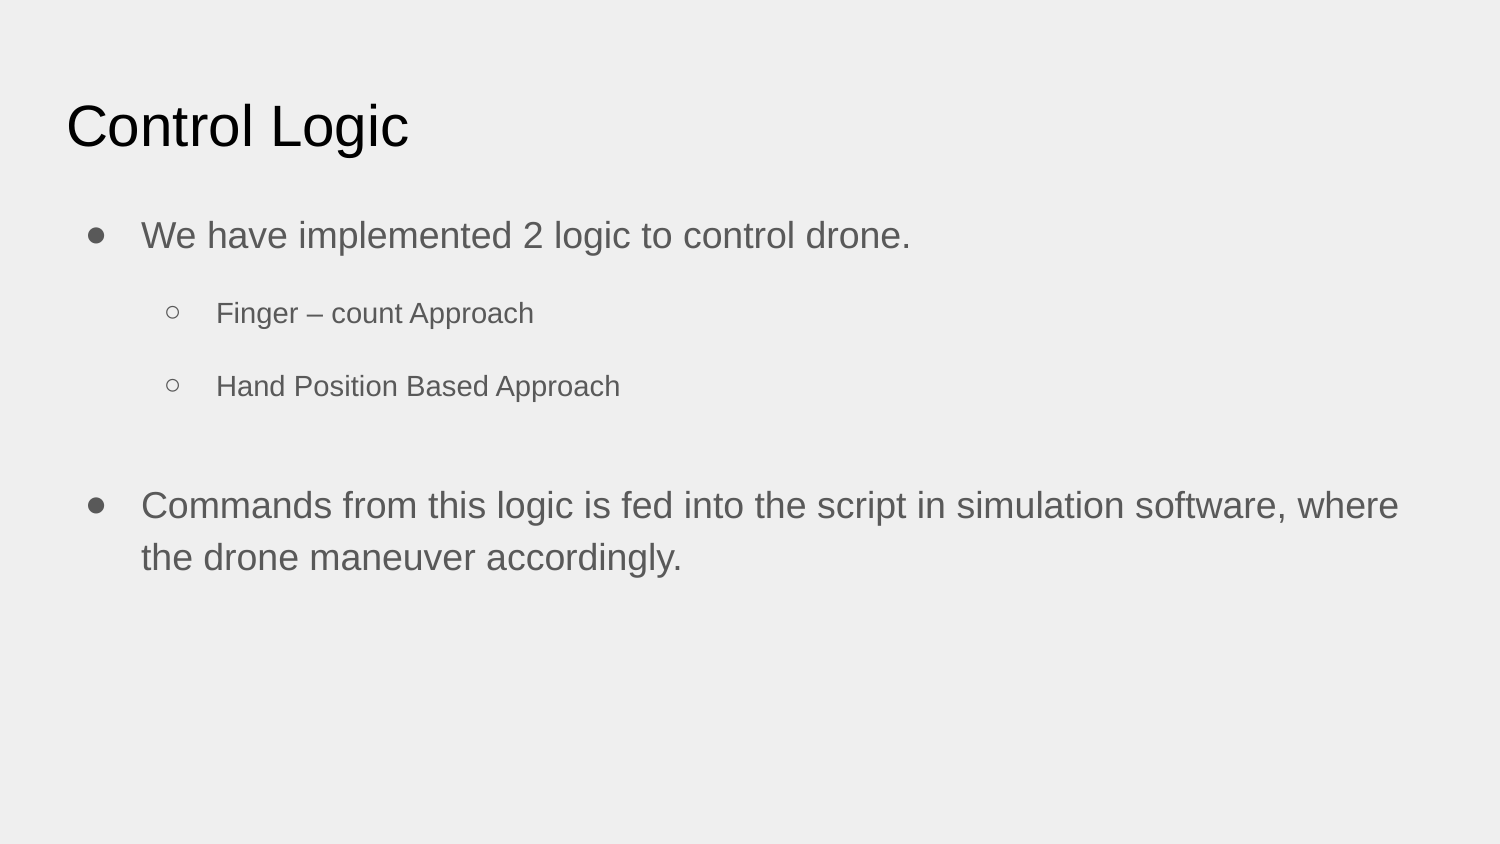

# Control Logic
We have implemented 2 logic to control drone.
Finger – count Approach
Hand Position Based Approach

Commands from this logic is fed into the script in simulation software, where the drone maneuver accordingly.